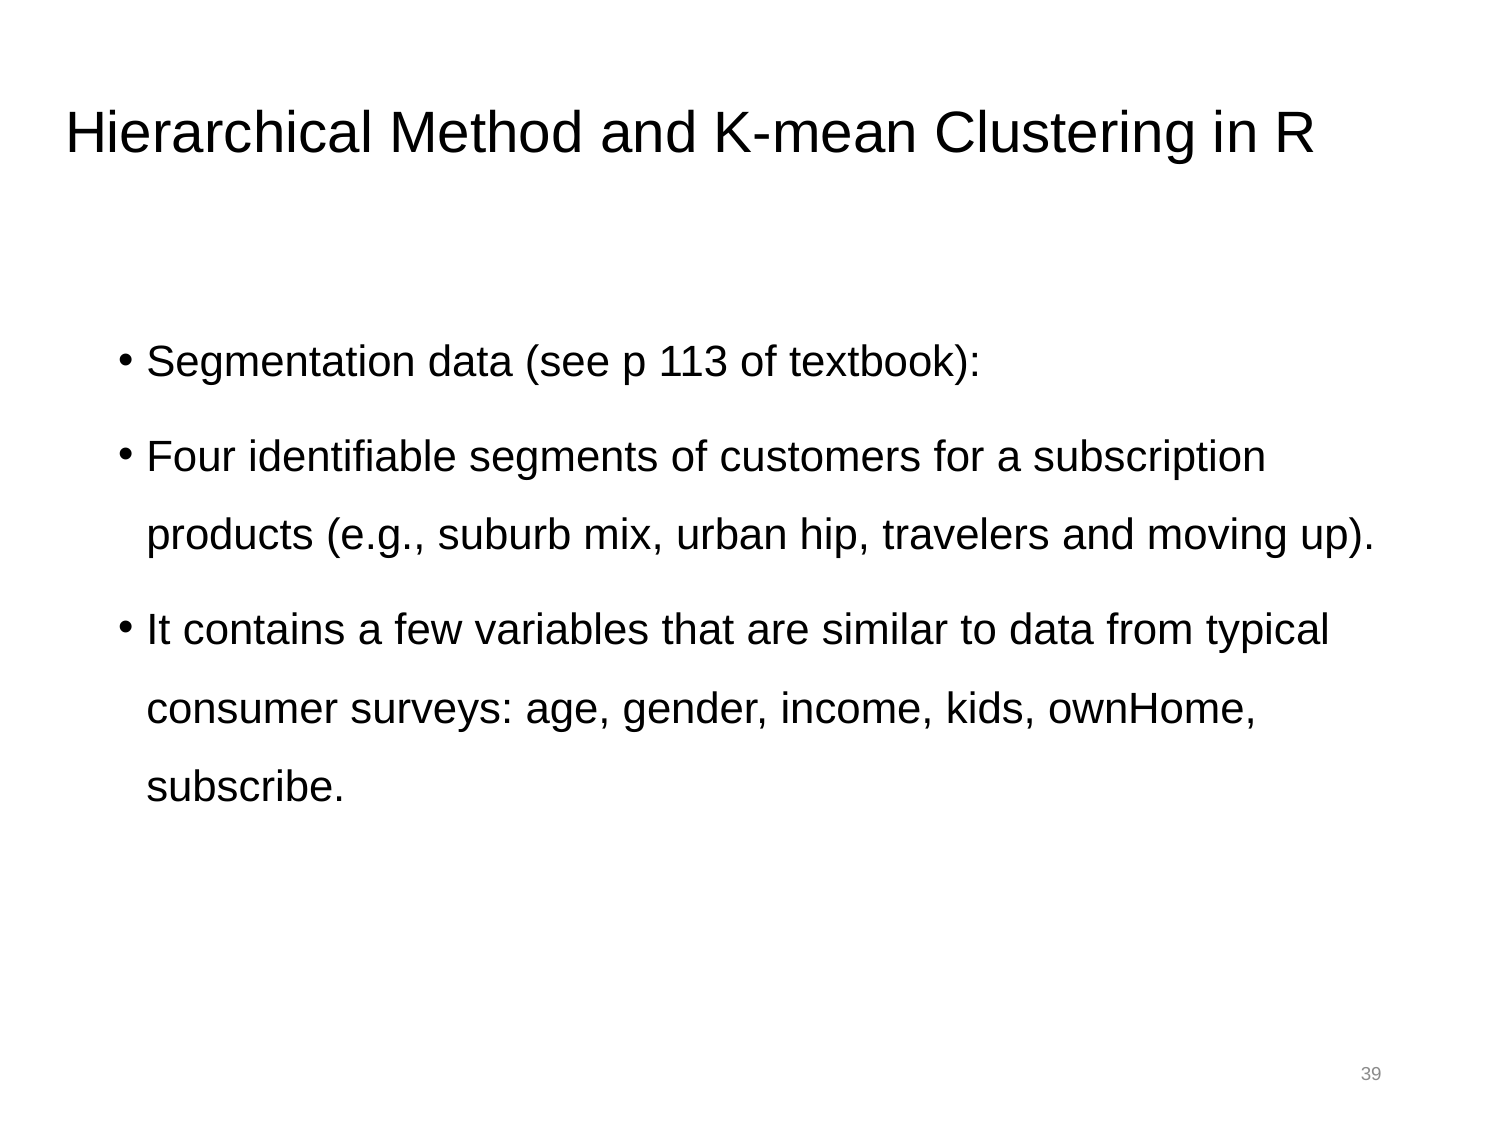

# Hierarchical Method and K-mean Clustering in R
Segmentation data (see p 113 of textbook):
Four identifiable segments of customers for a subscription products (e.g., suburb mix, urban hip, travelers and moving up).
It contains a few variables that are similar to data from typical consumer surveys: age, gender, income, kids, ownHome, subscribe.
39